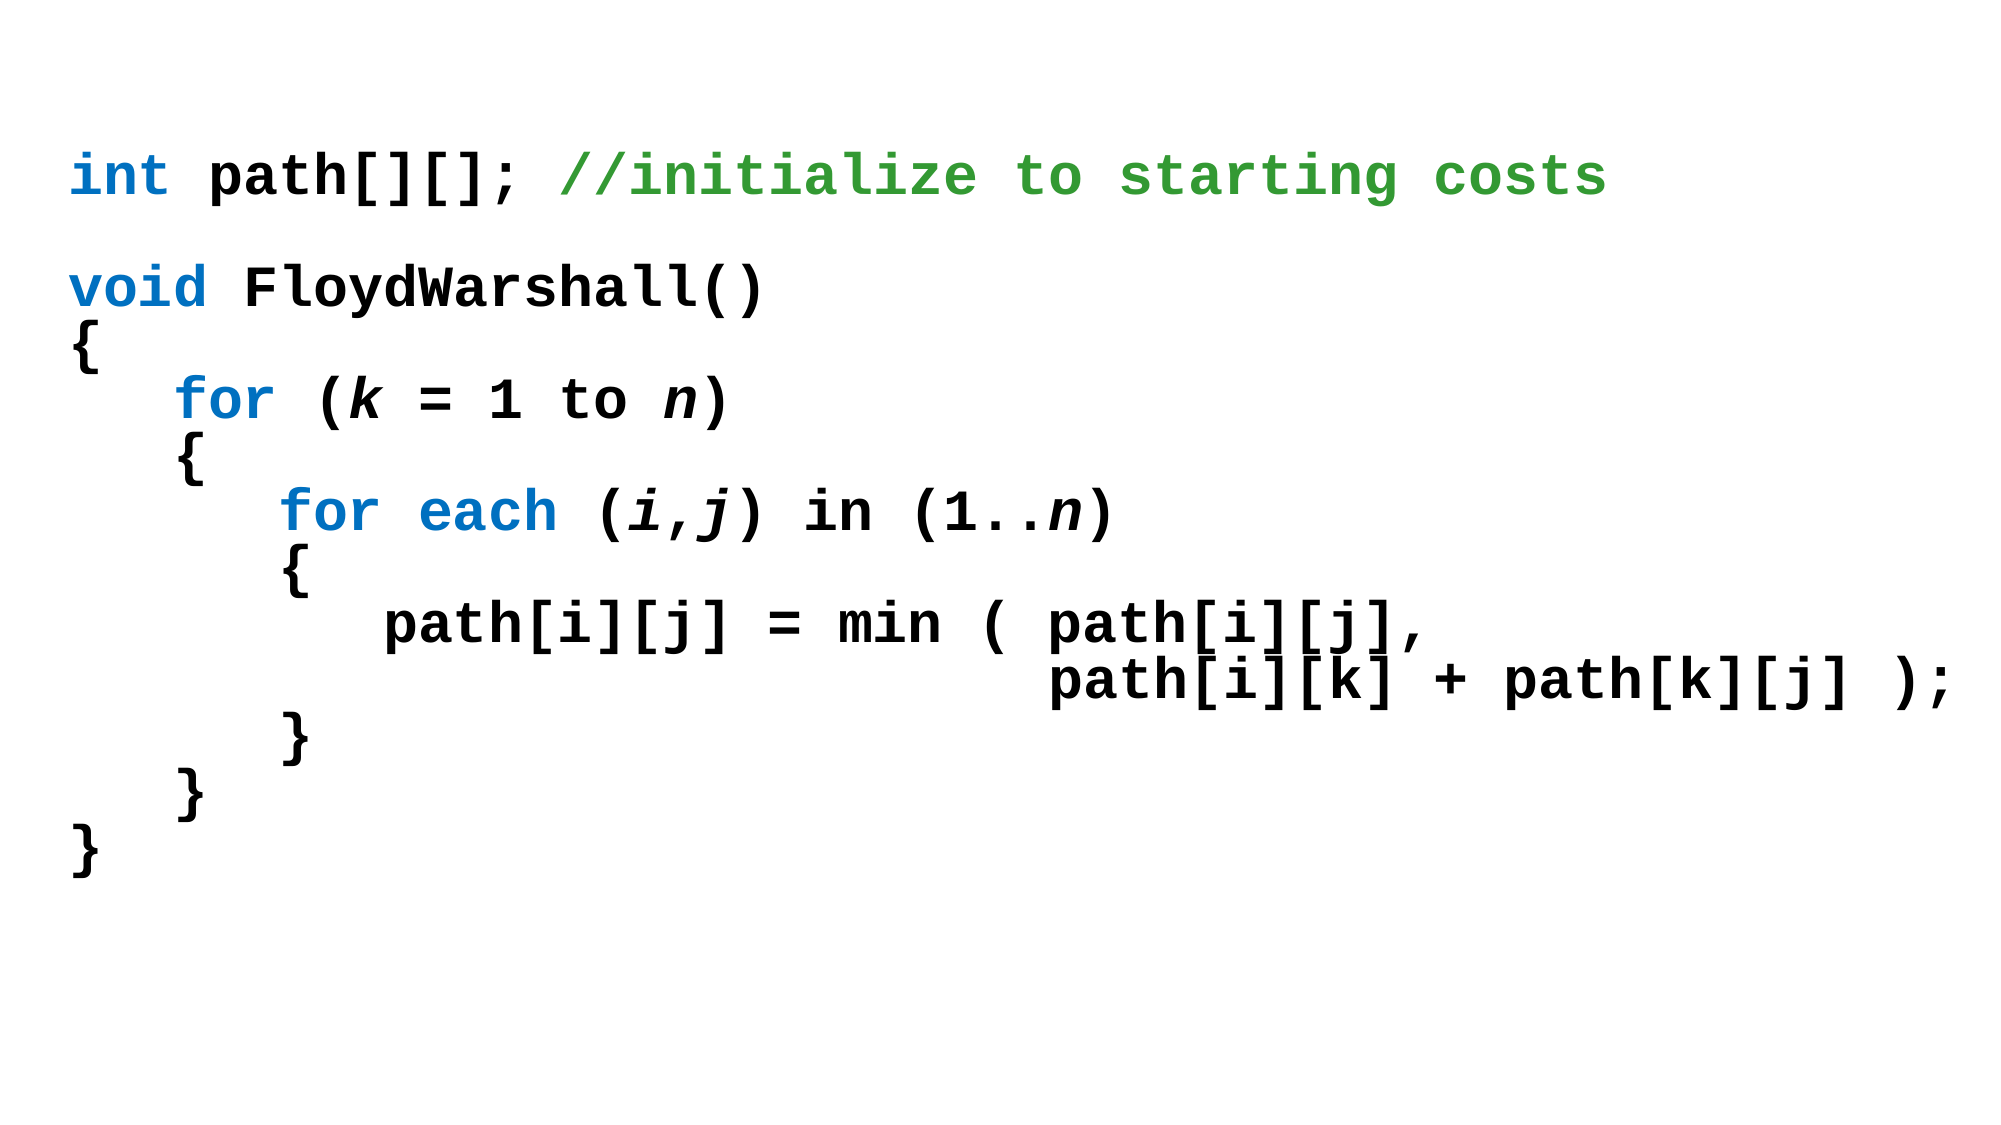

int path[][]; //initialize to starting costs

void FloydWarshall()
{
   for (k = 1 to n)
   {
      for each (i,j) in (1..n)
      {
         path[i][j] = min ( path[i][j],
                            path[i][k] + path[k][j] );
      }
   }
}